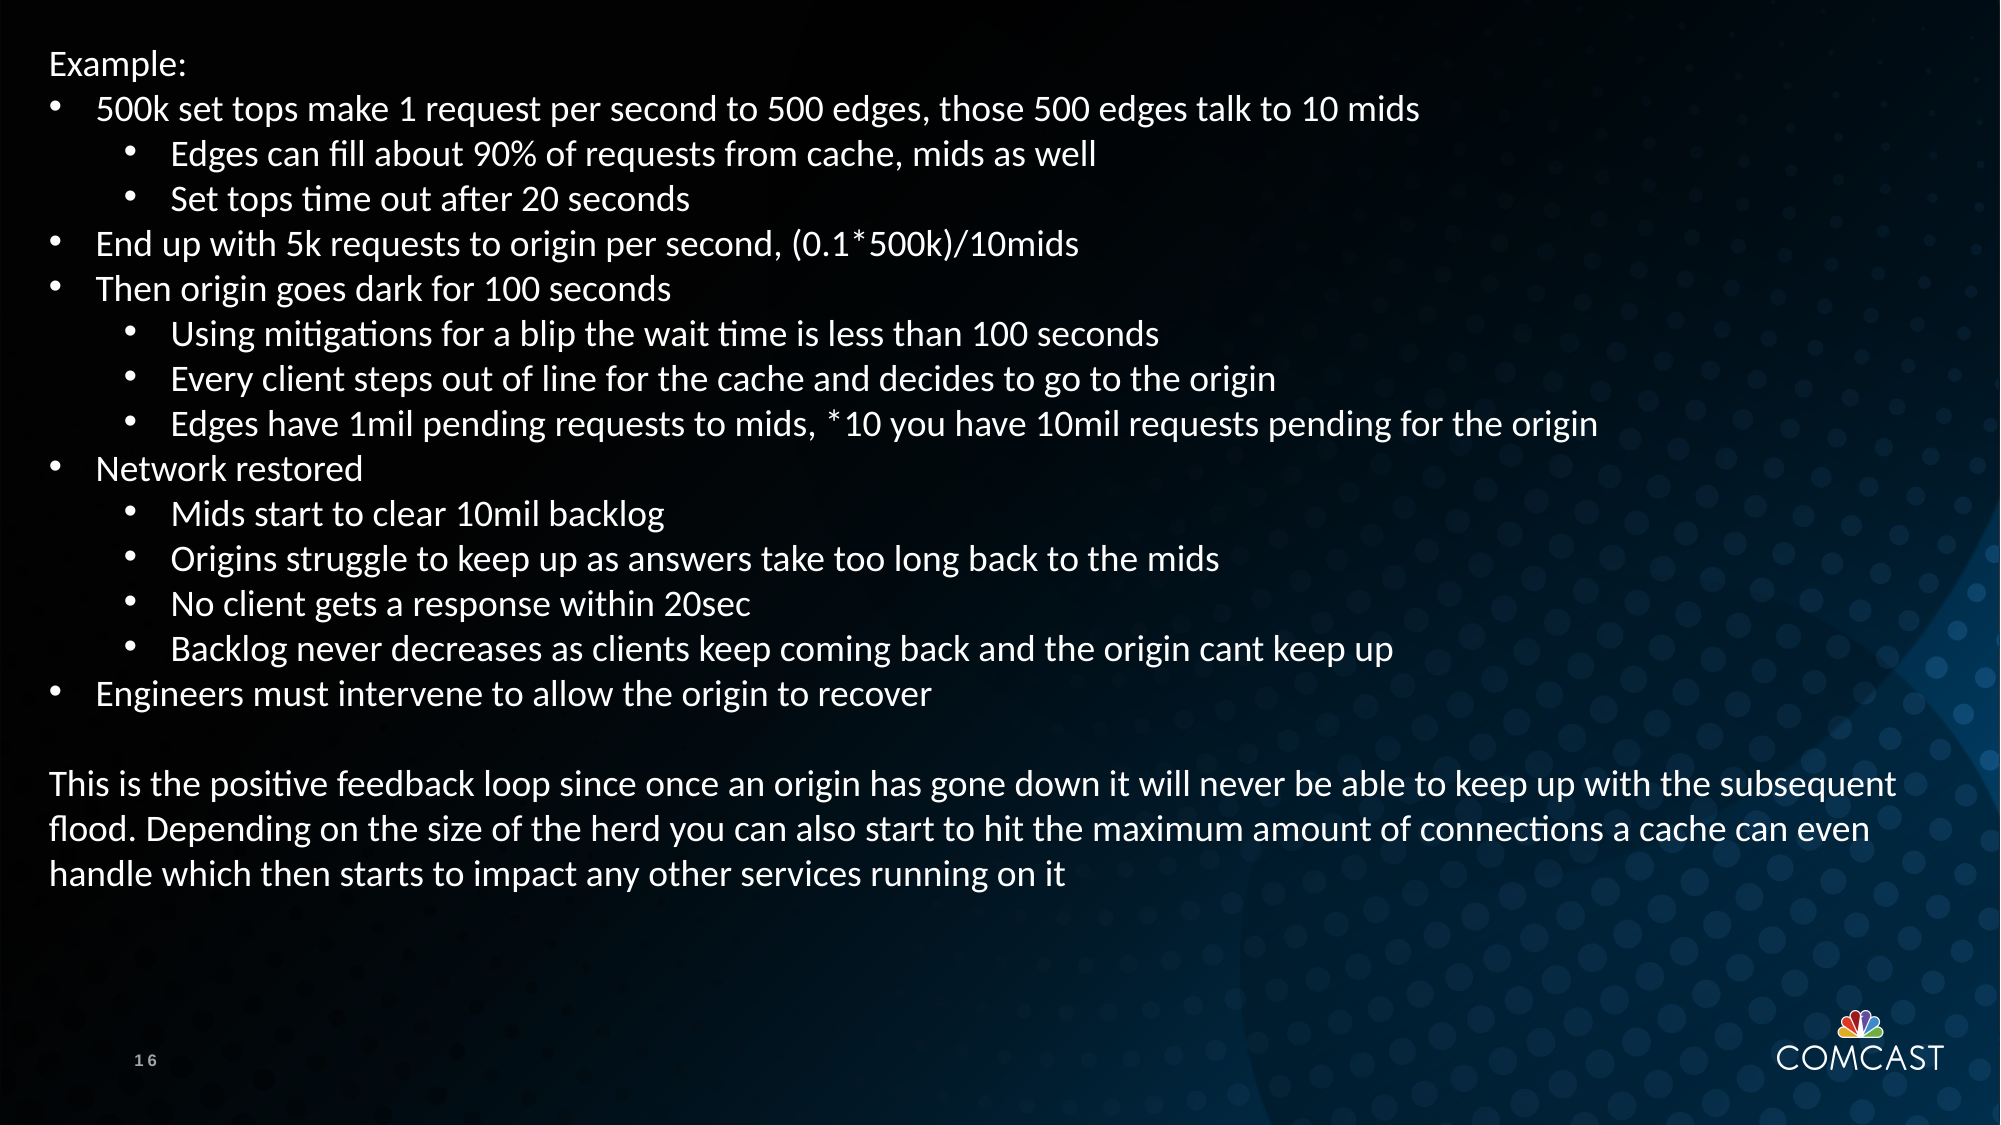

Example:
500k set tops make 1 request per second to 500 edges, those 500 edges talk to 10 mids
Edges can fill about 90% of requests from cache, mids as well
Set tops time out after 20 seconds
End up with 5k requests to origin per second, (0.1*500k)/10mids
Then origin goes dark for 100 seconds
Using mitigations for a blip the wait time is less than 100 seconds
Every client steps out of line for the cache and decides to go to the origin
Edges have 1mil pending requests to mids, *10 you have 10mil requests pending for the origin
Network restored
Mids start to clear 10mil backlog
Origins struggle to keep up as answers take too long back to the mids
No client gets a response within 20sec
Backlog never decreases as clients keep coming back and the origin cant keep up
Engineers must intervene to allow the origin to recover

This is the positive feedback loop since once an origin has gone down it will never be able to keep up with the subsequent flood. Depending on the size of the herd you can also start to hit the maximum amount of connections a cache can even handle which then starts to impact any other services running on it